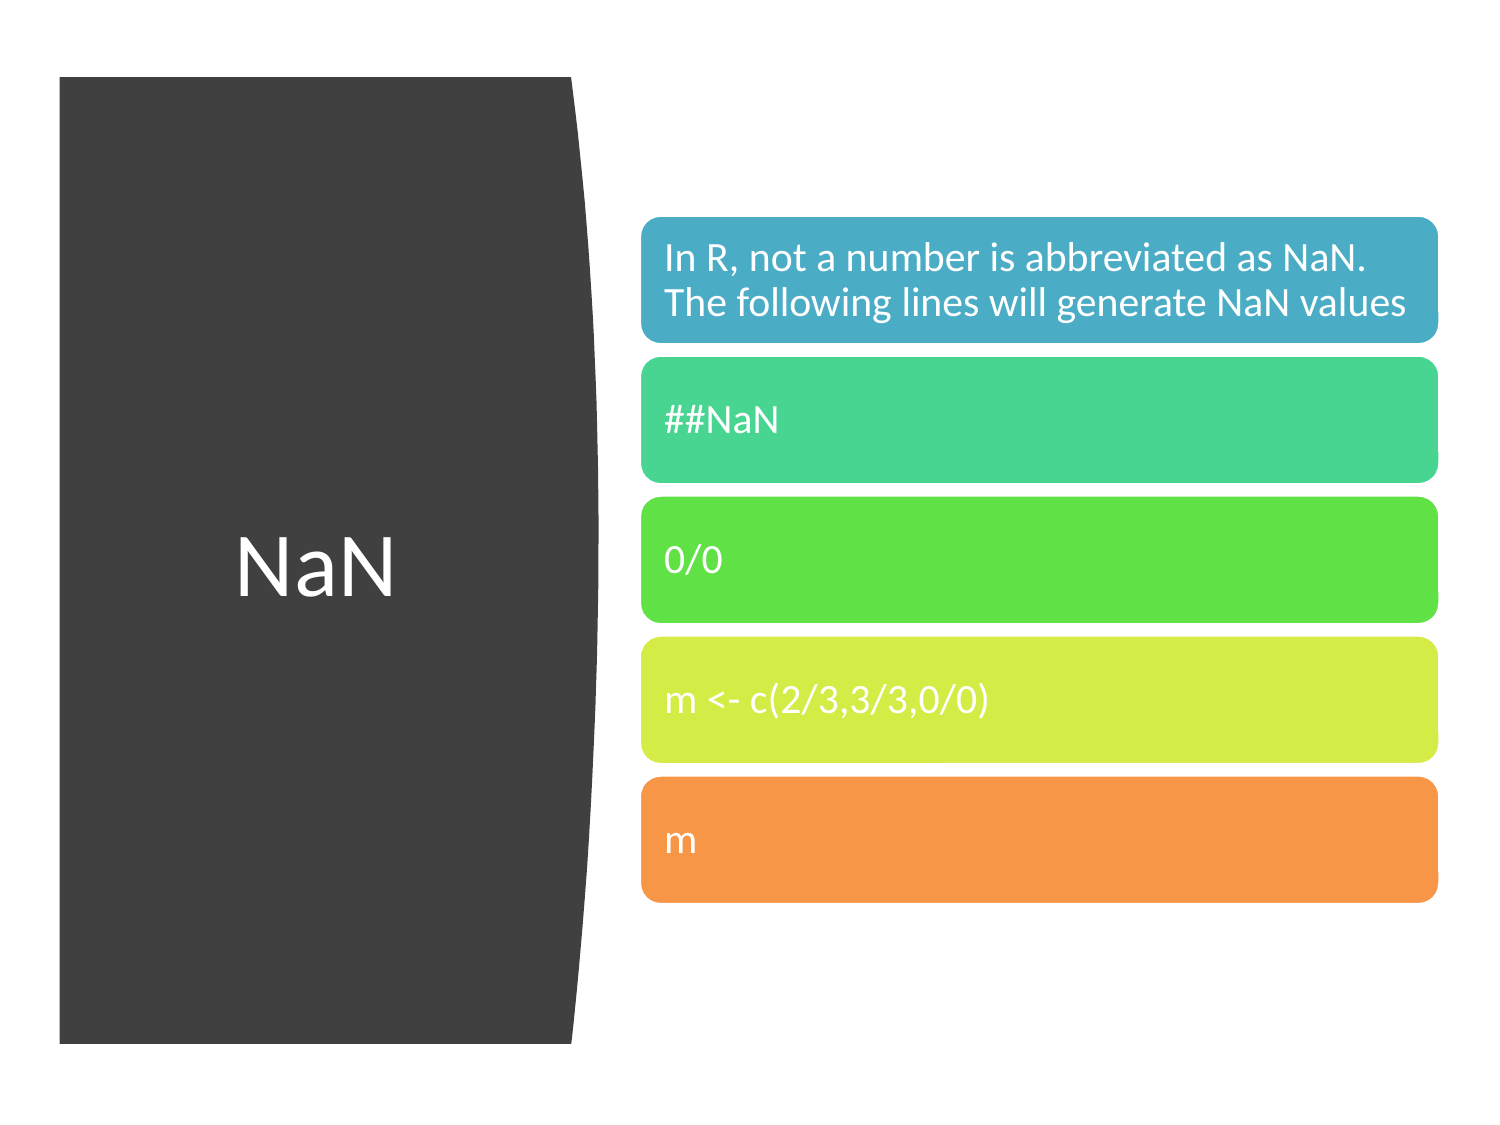

In R, not a number is abbreviated as NaN. The following lines will generate NaN values
##NaN
0/0
m <- c(2/3,3/3,0/0)
m

# NaN